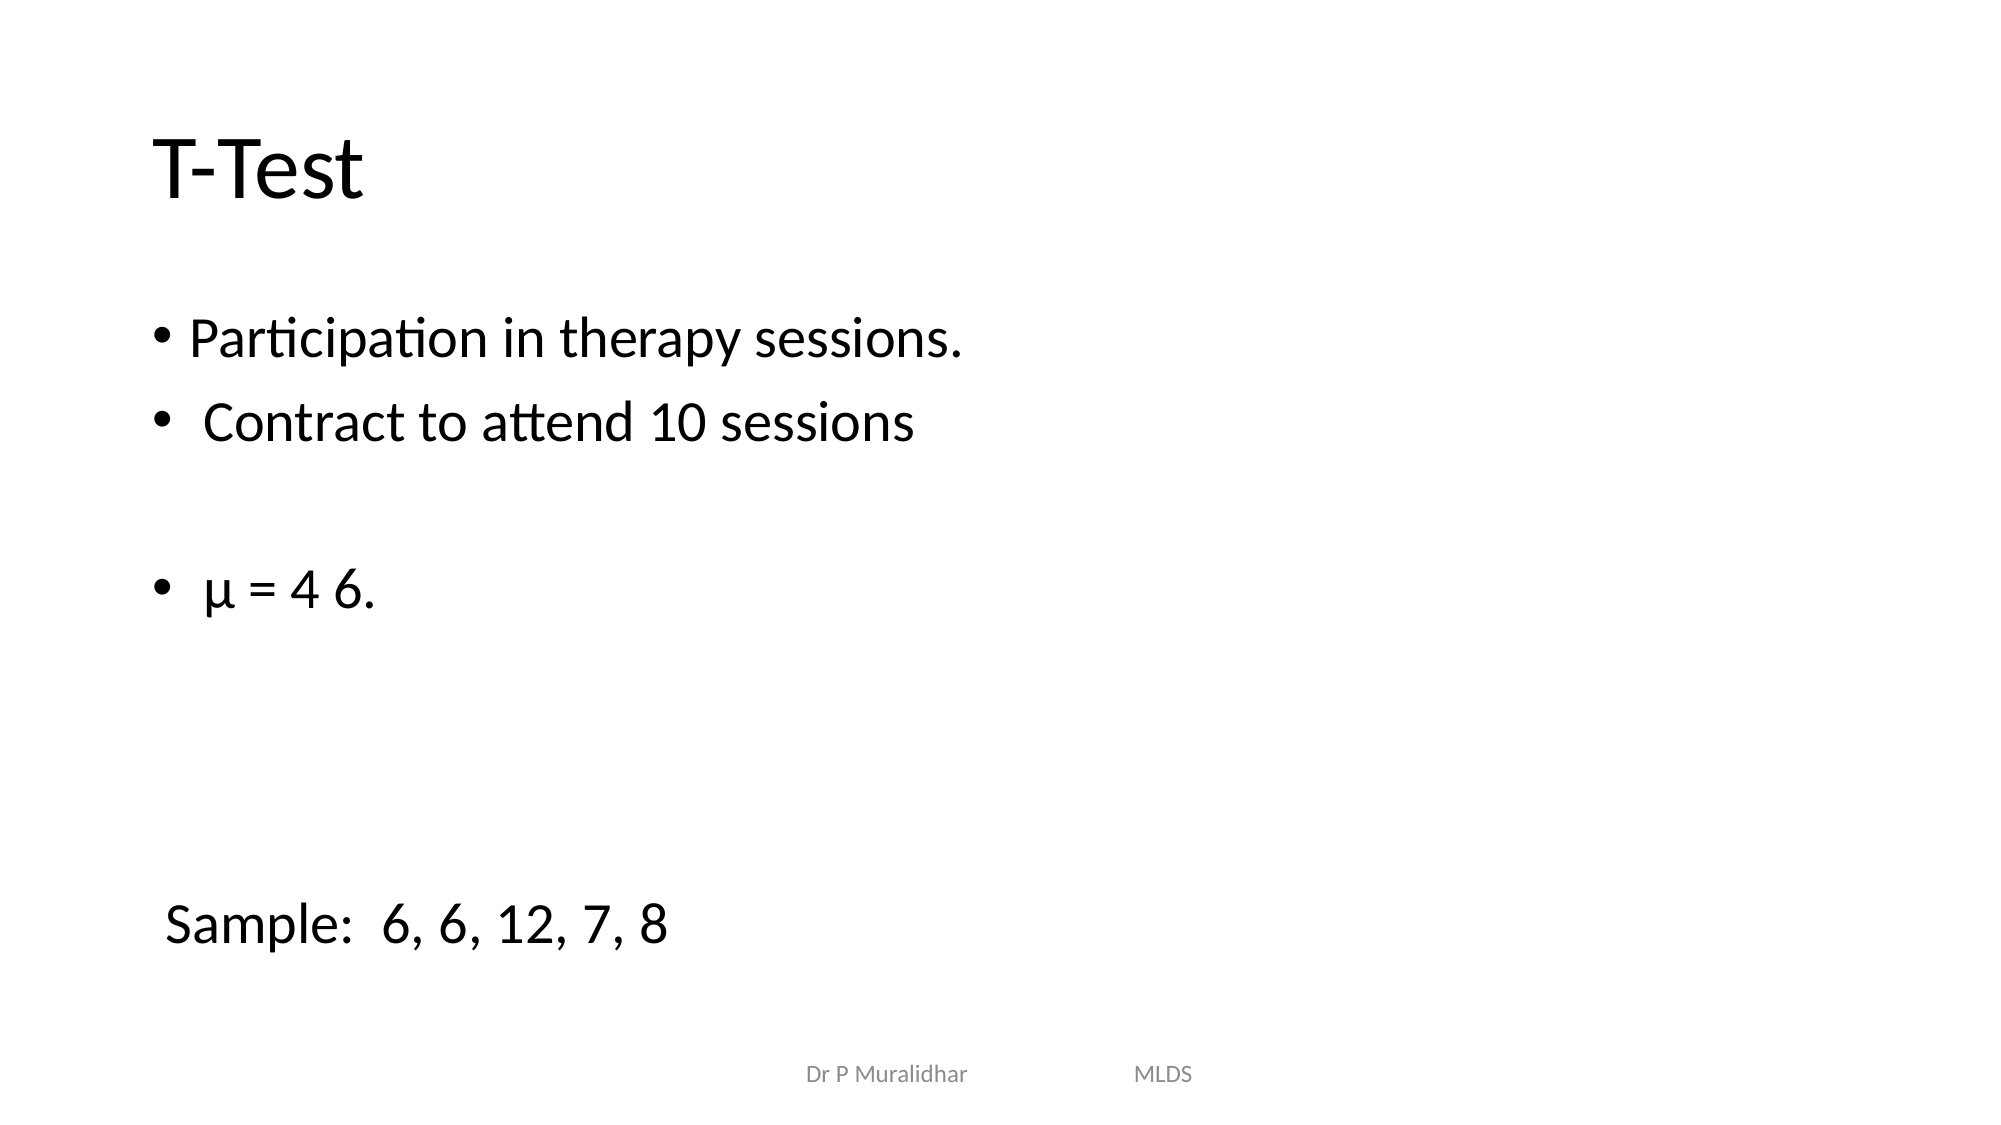

# T-Test
Participation in therapy sessions.
 Contract to attend 10 sessions

 μ = 4 6.

 Sample:  6, 6, 12, 7, 8
Dr P Muralidhar                             MLDS